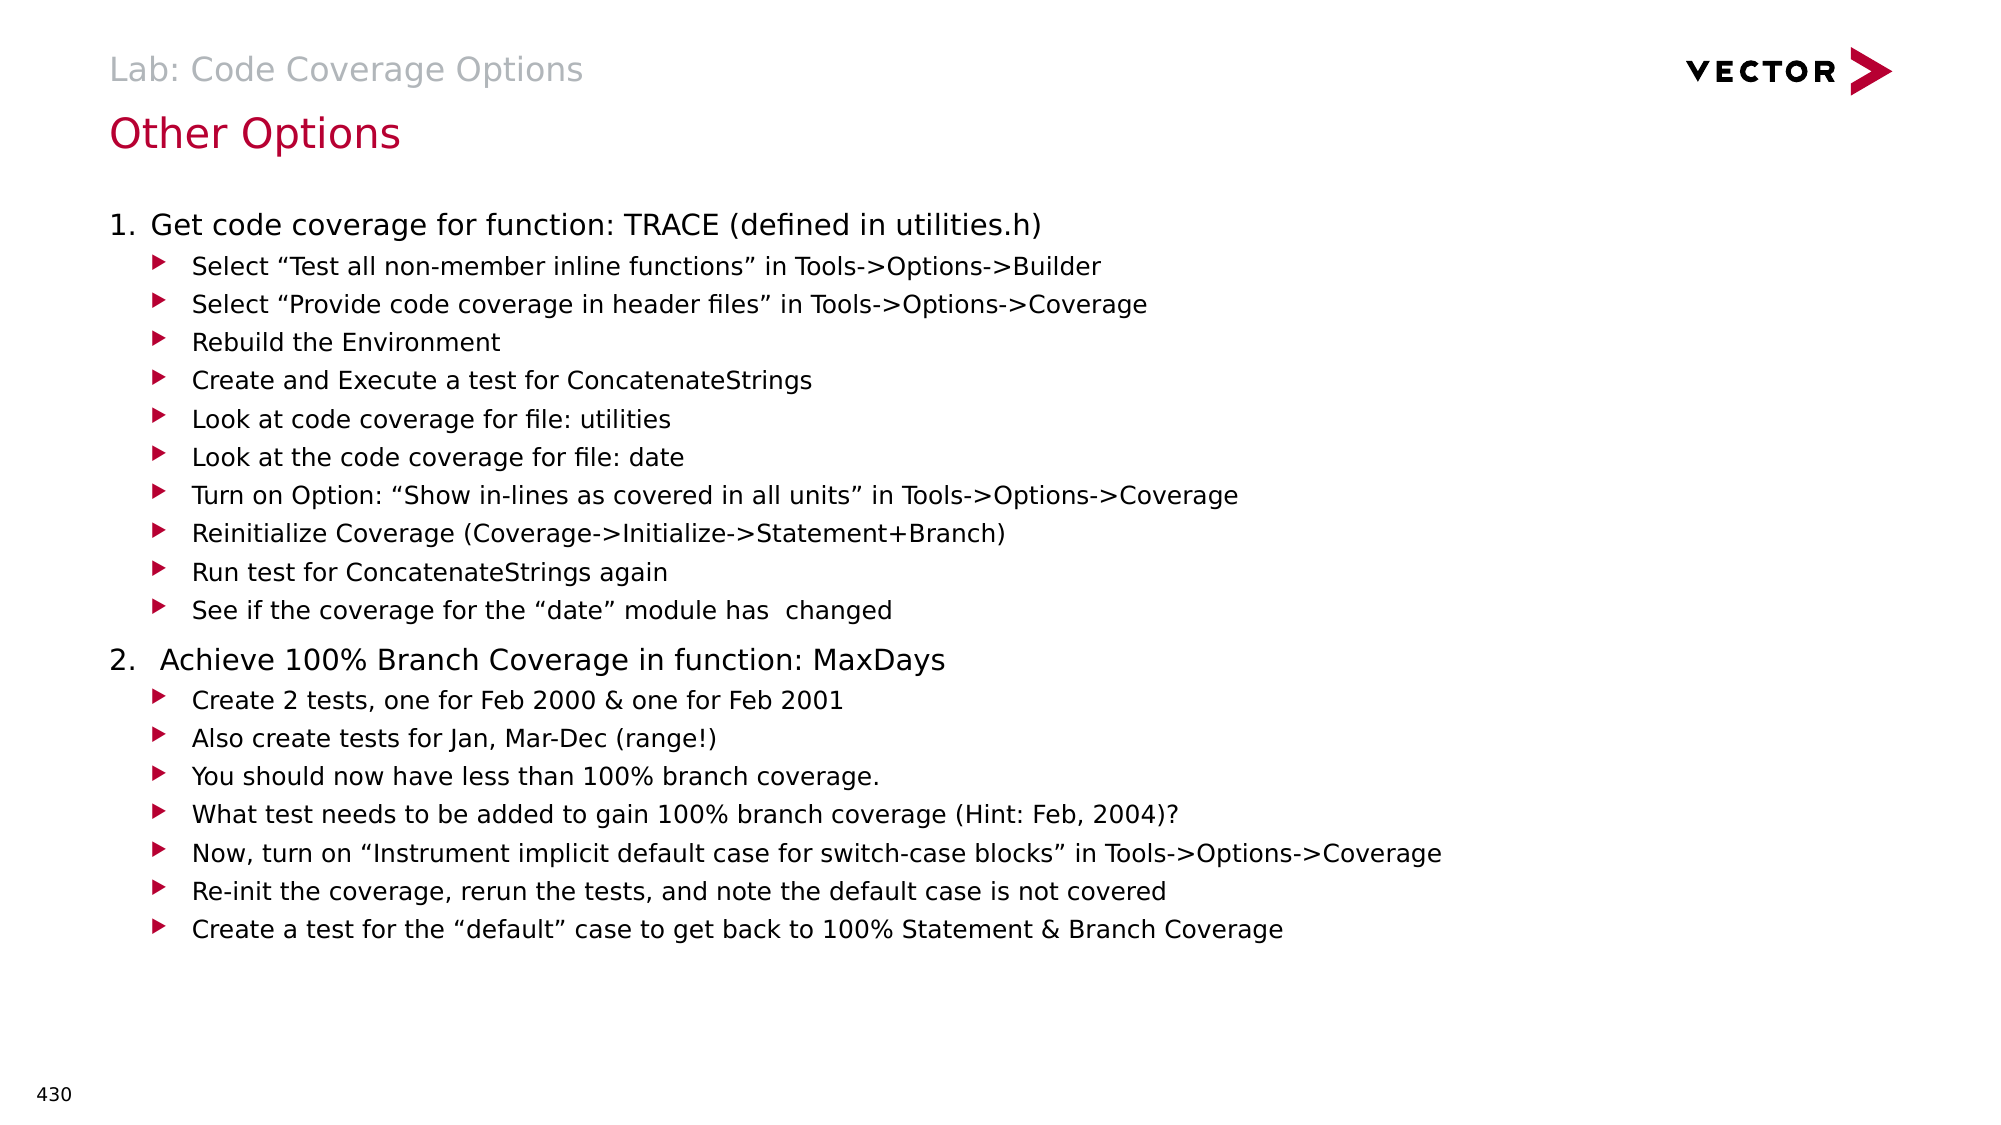

# Lab: Code Coverage Options
Other Options
Get code coverage for function: TRACE (defined in utilities.h)
Select “Test all non-member inline functions” in Tools->Options->Builder
Select “Provide code coverage in header files” in Tools->Options->Coverage
Rebuild the Environment
Create and Execute a test for ConcatenateStrings
Look at code coverage for file: utilities
Look at the code coverage for file: date
Turn on Option: “Show in-lines as covered in all units” in Tools->Options->Coverage
Reinitialize Coverage (Coverage->Initialize->Statement+Branch)
Run test for ConcatenateStrings again
See if the coverage for the “date” module has  changed
 Achieve 100% Branch Coverage in function: MaxDays
Create 2 tests, one for Feb 2000 & one for Feb 2001
Also create tests for Jan, Mar-Dec (range!)
You should now have less than 100% branch coverage.
What test needs to be added to gain 100% branch coverage (Hint: Feb, 2004)?
Now, turn on “Instrument implicit default case for switch-case blocks” in Tools->Options->Coverage
Re-init the coverage, rerun the tests, and note the default case is not covered
Create a test for the “default” case to get back to 100% Statement & Branch Coverage